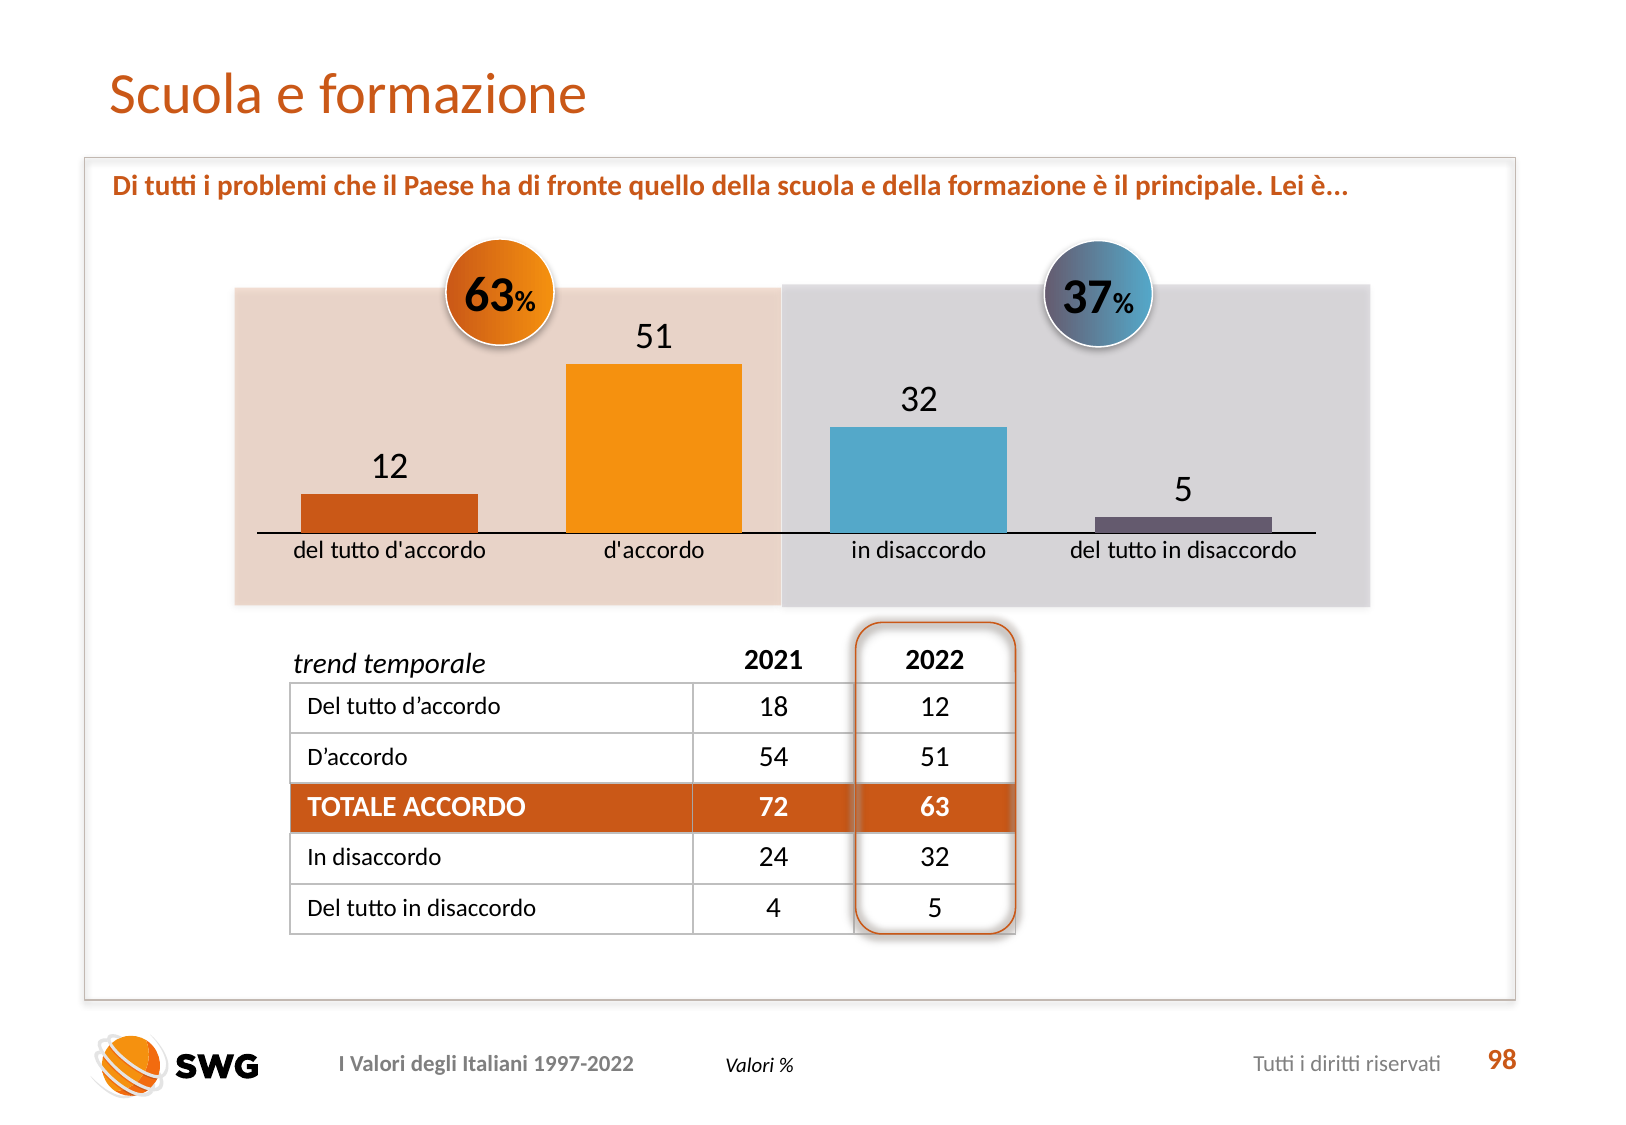

# Scuola e formazione

 Di tutti i problemi che il Paese ha di fronte quello della scuola e della formazione è il principale. Lei è...

63%
37%

### Chart

| Category | Serie 1 |
|---|---|
| del tutto d'accordo | 12.0 |
| d'accordo | 51.0 |
| in disaccordo | 32.0 |
| del tutto in disaccordo | 5.0 |

trend temporale
|  | 2021 | 2022 |
| --- | --- | --- |
| Del tutto d’accordo | 18 | 12 |
| D’accordo | 54 | 51 |
| TOTALE ACCORDO | 72 | 63 |
| In disaccordo | 24 | 32 |
| Del tutto in disaccordo | 4 | 5 |
98
Valori %